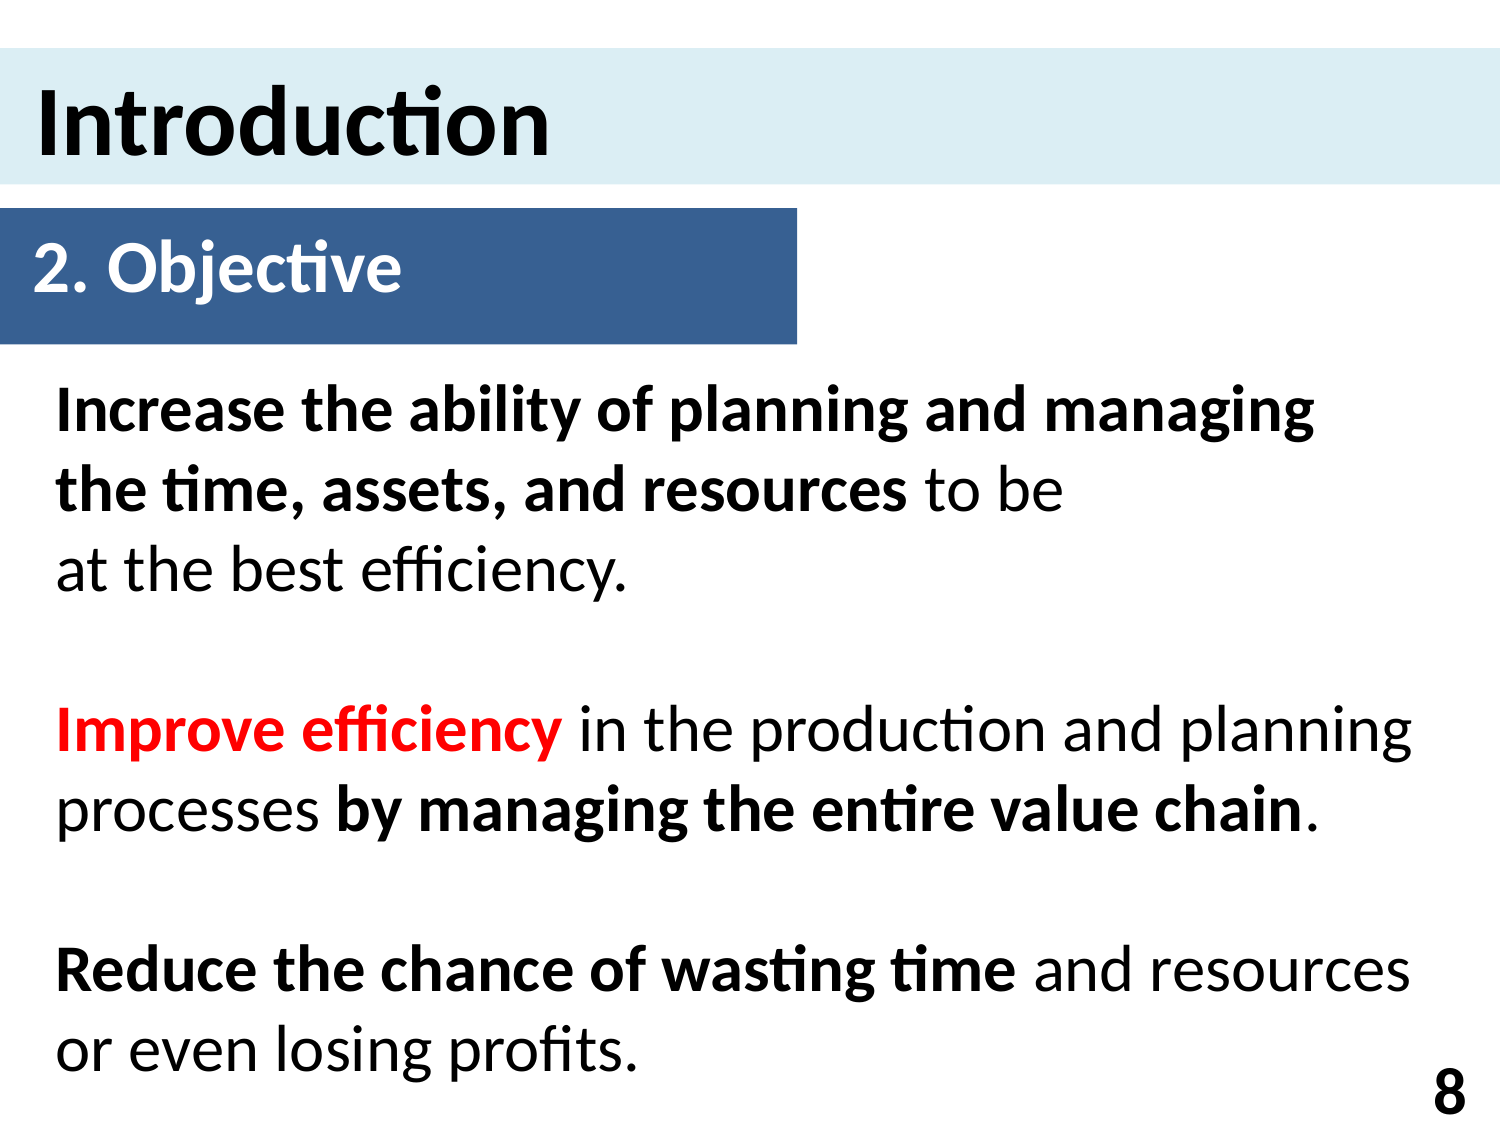

Introduction

2. Objective
Increase the ability of planning and managing
the time, assets, and resources to be
at the best efficiency.

Improve efficiency in the production and planning
processes by managing the entire value chain.

Reduce the chance of wasting time and resources
or even losing profits.
8